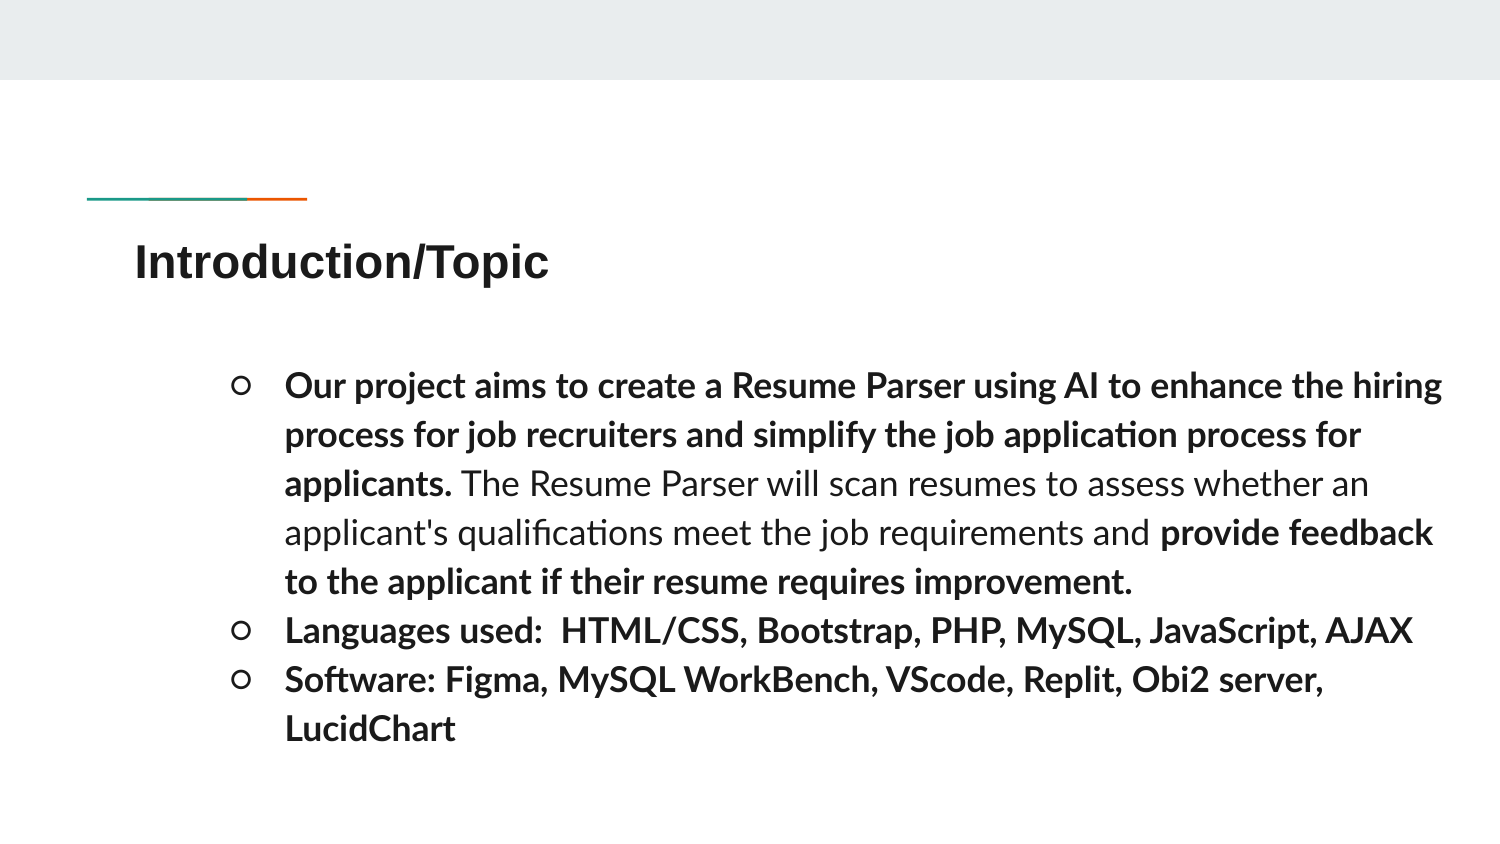

# Introduction/Topic
Our project aims to create a Resume Parser using AI to enhance the hiring process for job recruiters and simplify the job application process for applicants. The Resume Parser will scan resumes to assess whether an applicant's qualifications meet the job requirements and provide feedback to the applicant if their resume requires improvement.
Languages used:  HTML/CSS, Bootstrap, PHP, MySQL, JavaScript, AJAX
Software: Figma, MySQL WorkBench, VScode, Replit, Obi2 server, LucidChart